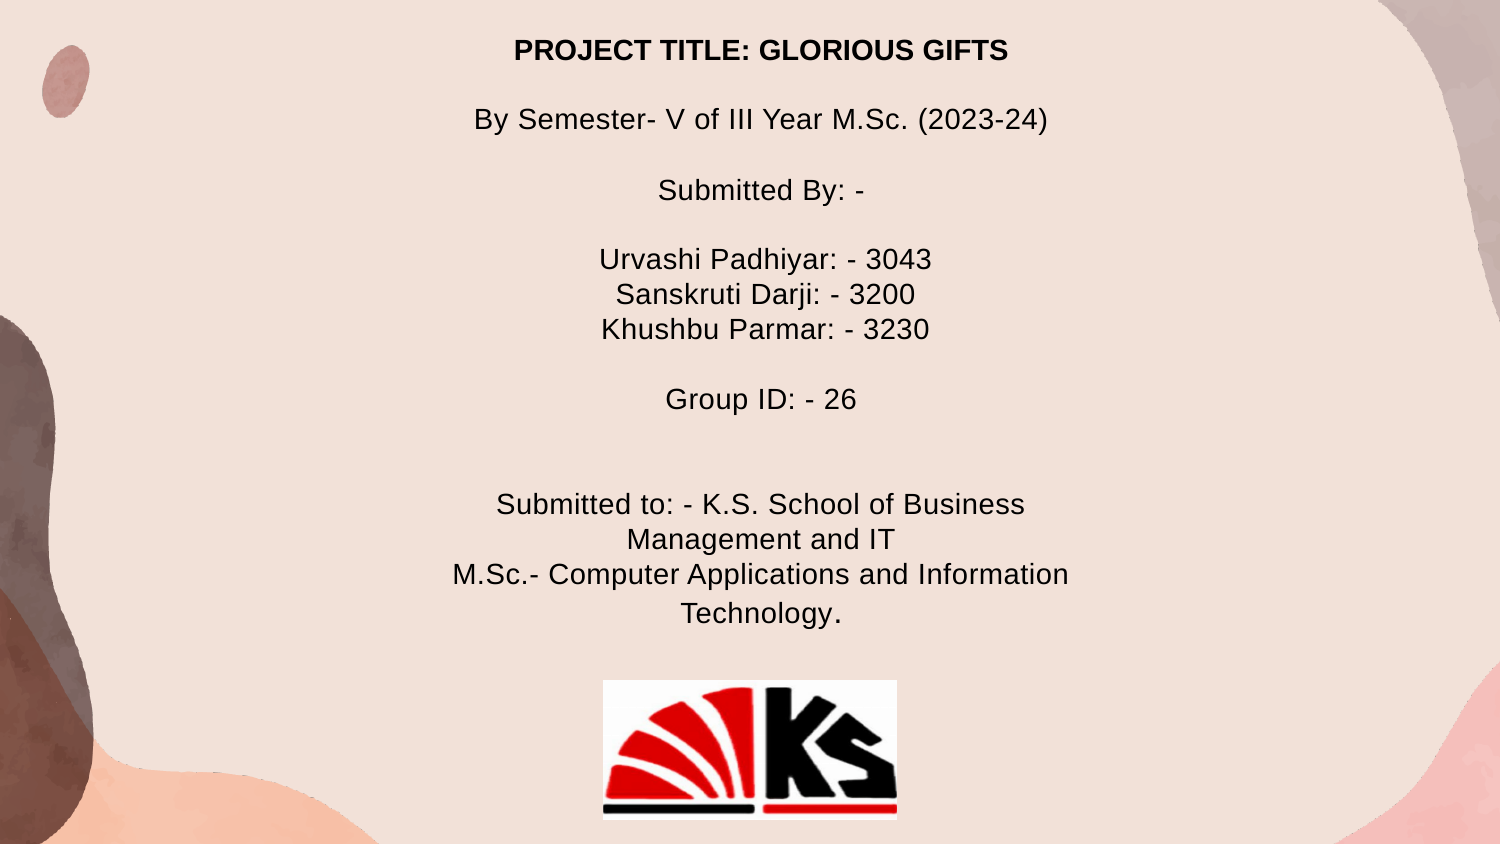

PROJECT TITLE: GLORIOUS GIFTS

By Semester- V of III Year M.Sc. (2023-24)

Submitted By: -

 Urvashi Padhiyar: - 3043
 Sanskruti Darji: - 3200
 Khushbu Parmar: - 3230

Group ID: - 26

Submitted to: - K.S. School of Business Management and IT
M.Sc.- Computer Applications and Information Technology.